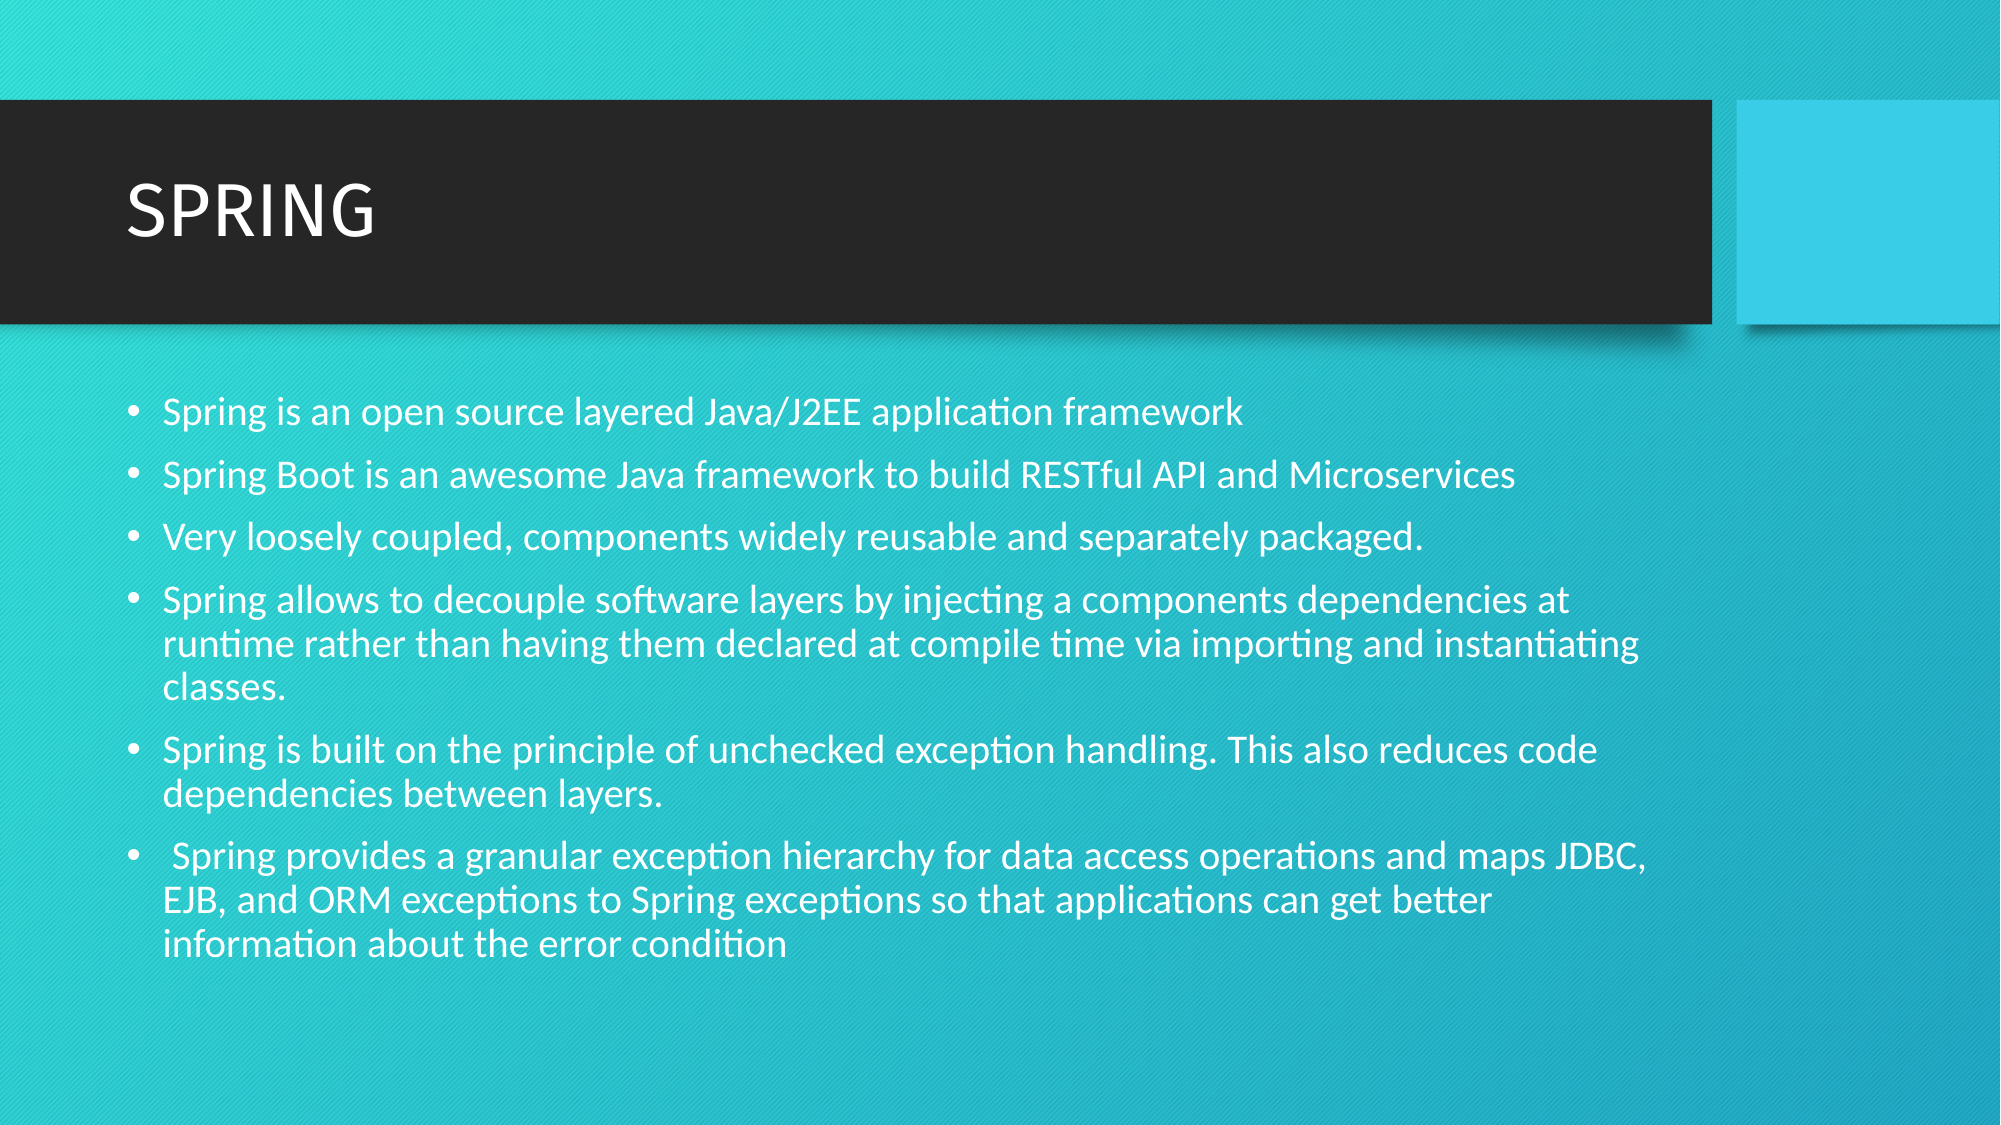

# SPRING
Spring is an open source layered Java/J2EE application framework
Spring Boot is an awesome Java framework to build RESTful API and Microservices
Very loosely coupled, components widely reusable and separately packaged.
Spring allows to decouple software layers by injecting a components dependencies at runtime rather than having them declared at compile time via importing and instantiating classes.
Spring is built on the principle of unchecked exception handling. This also reduces code dependencies between layers.
 Spring provides a granular exception hierarchy for data access operations and maps JDBC, EJB, and ORM exceptions to Spring exceptions so that applications can get better information about the error condition